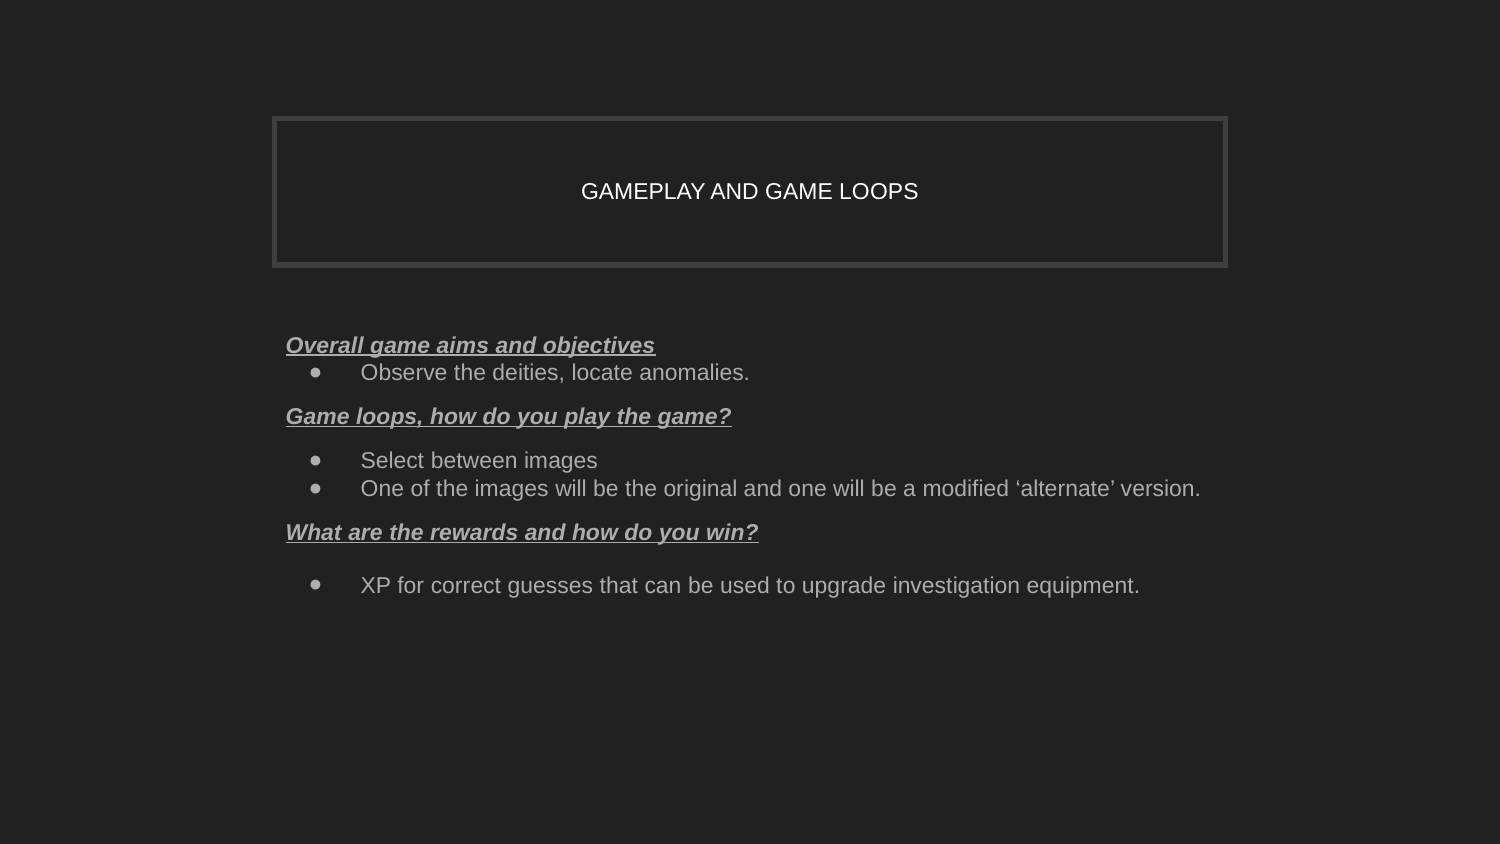

# GAMEPLAY AND GAME LOOPS
Overall game aims and objectives
Observe the deities, locate anomalies.
Game loops, how do you play the game?
Select between images
One of the images will be the original and one will be a modified ‘alternate’ version.
What are the rewards and how do you win?
XP for correct guesses that can be used to upgrade investigation equipment.